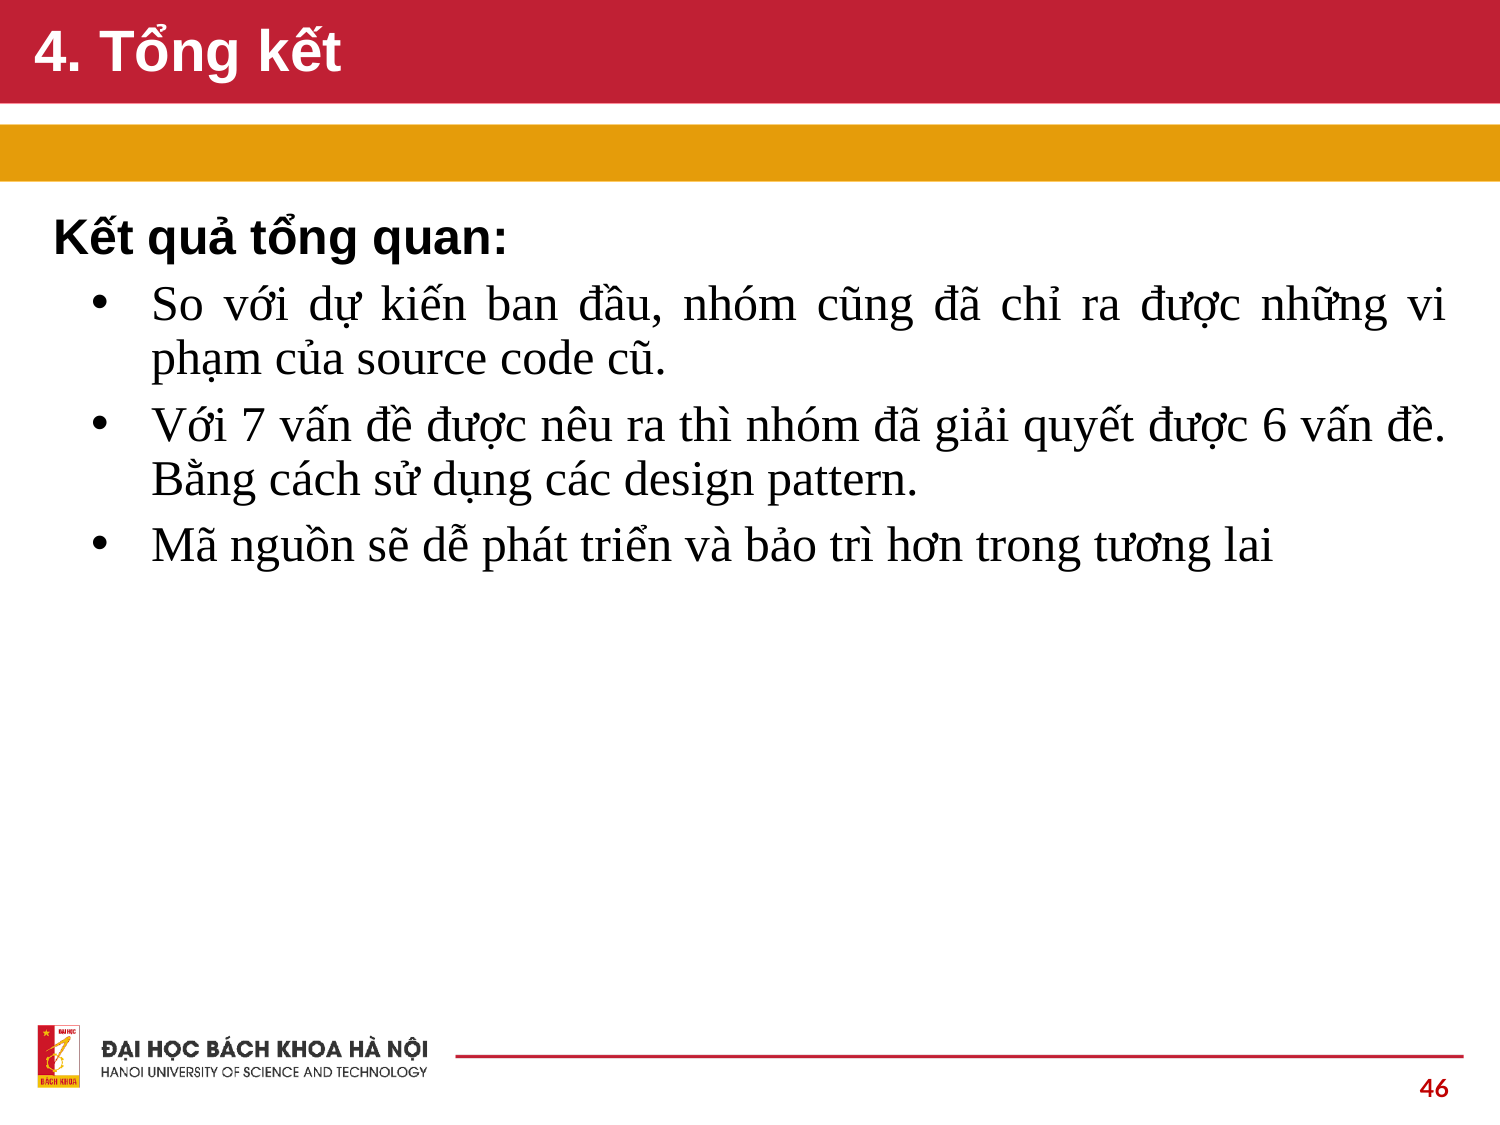

# 4. Tổng kết
Kết quả tổng quan:
So với dự kiến ban đầu, nhóm cũng đã chỉ ra được những vi phạm của source code cũ.
Với 7 vấn đề được nêu ra thì nhóm đã giải quyết được 6 vấn đề. Bằng cách sử dụng các design pattern.
Mã nguồn sẽ dễ phát triển và bảo trì hơn trong tương lai
46